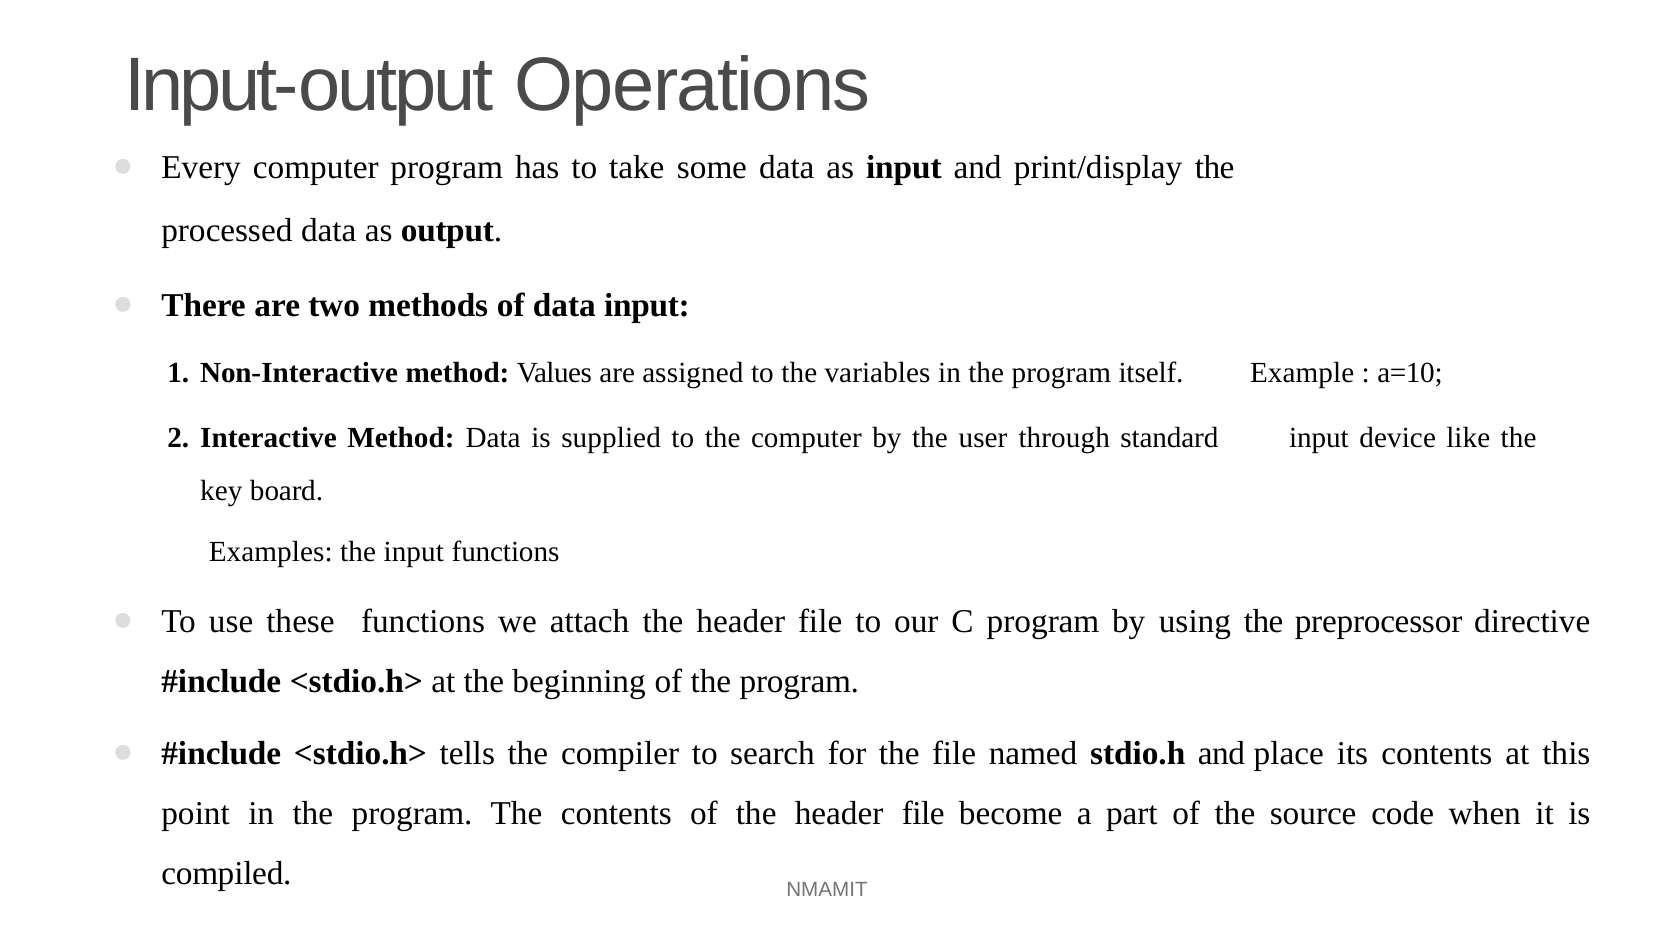

# Input-output Operations
Every computer program has to take some data as input and print/display the
processed data as output.
There are two methods of data input:
Non-Interactive method: Values are assigned to the variables in the program itself. 	Example : a=10;
Interactive Method: Data is supplied to the computer by the user through standard 	input device like the key board.
Examples: the input functions
To use these  functions we attach the header file to our C program by using the preprocessor directive #include <stdio.h> at the beginning of the program.
#include <stdio.h> tells the compiler to search for the file named stdio.h and place its contents at this point in the program. The contents of the header file become a part of the source code when it is compiled.
NMAMIT